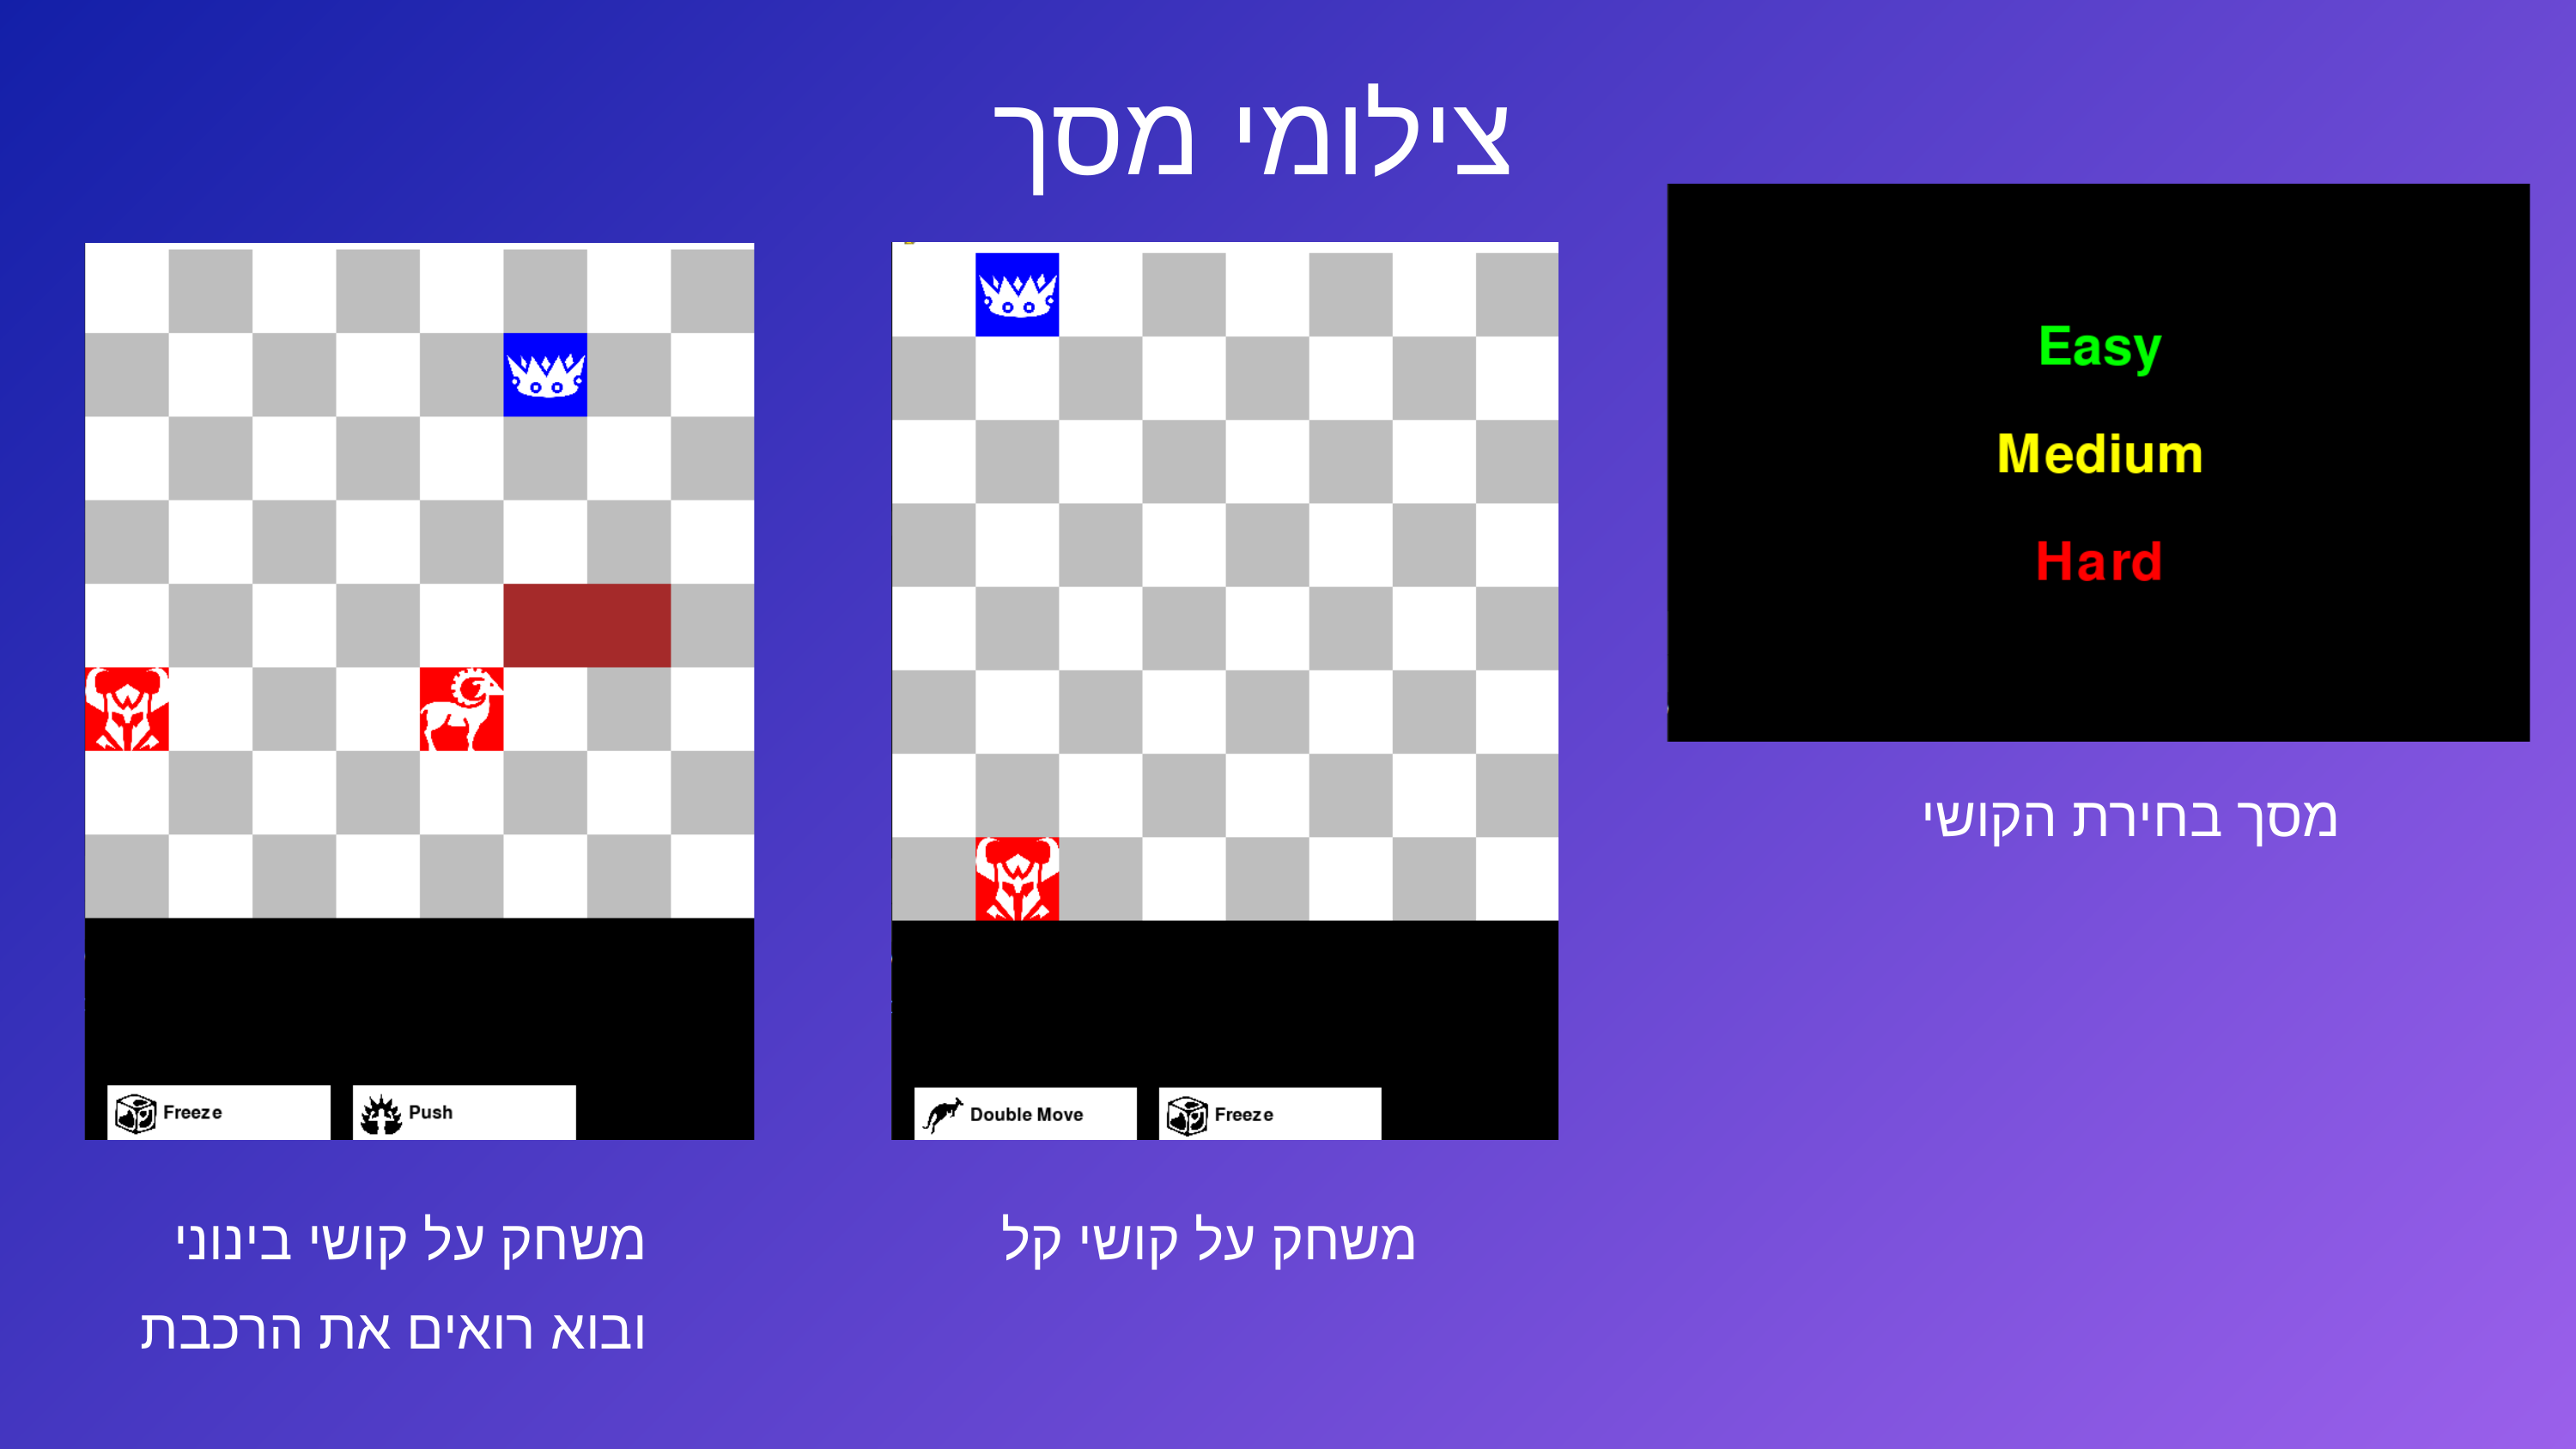

צילומי מסך

מסך בחירת הקושי
משחק על קושי בינוני
ובוא רואים את הרכבת
משחק על קושי קל